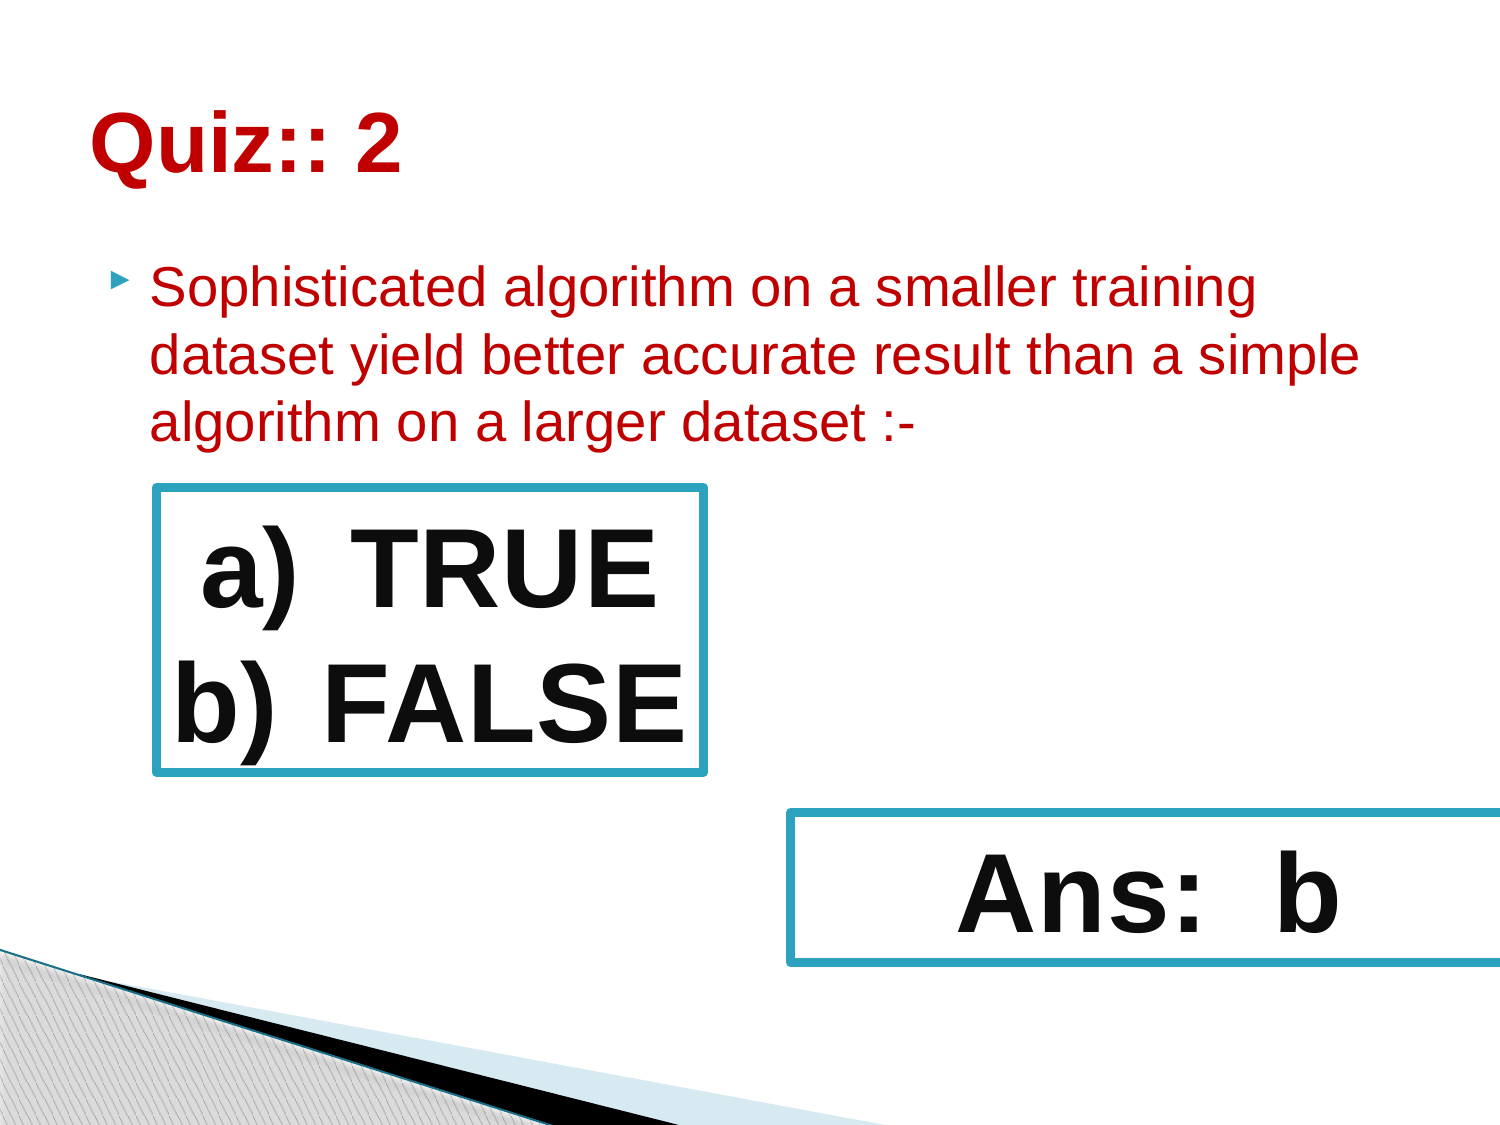

# Quiz:: 2
Sophisticated algorithm on a smaller training dataset yield better accurate result than a simple algorithm on a larger dataset :-

TRUE
FALSE
Ans:  b